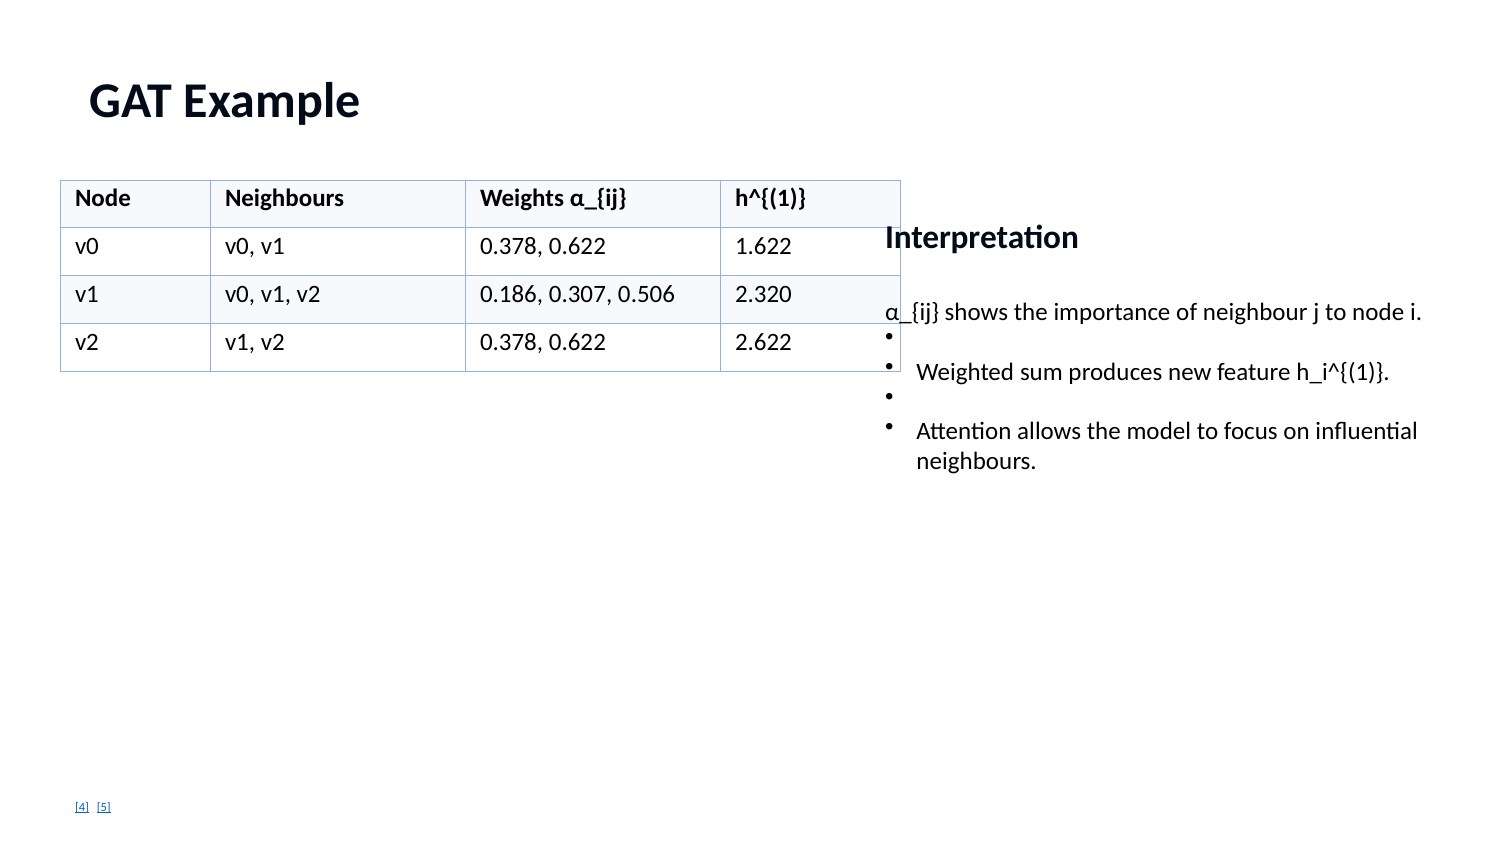

GAT Example
| Node | Neighbours | Weights α\_{ij} | h^{(1)} |
| --- | --- | --- | --- |
| v0 | v0, v1 | 0.378, 0.622 | 1.622 |
| v1 | v0, v1, v2 | 0.186, 0.307, 0.506 | 2.320 |
| v2 | v1, v2 | 0.378, 0.622 | 2.622 |
Interpretation

α_{ij} shows the importance of neighbour j to node i.

Weighted sum produces new feature h_i^{(1)}.

Attention allows the model to focus on influential neighbours.
[4]   [5]